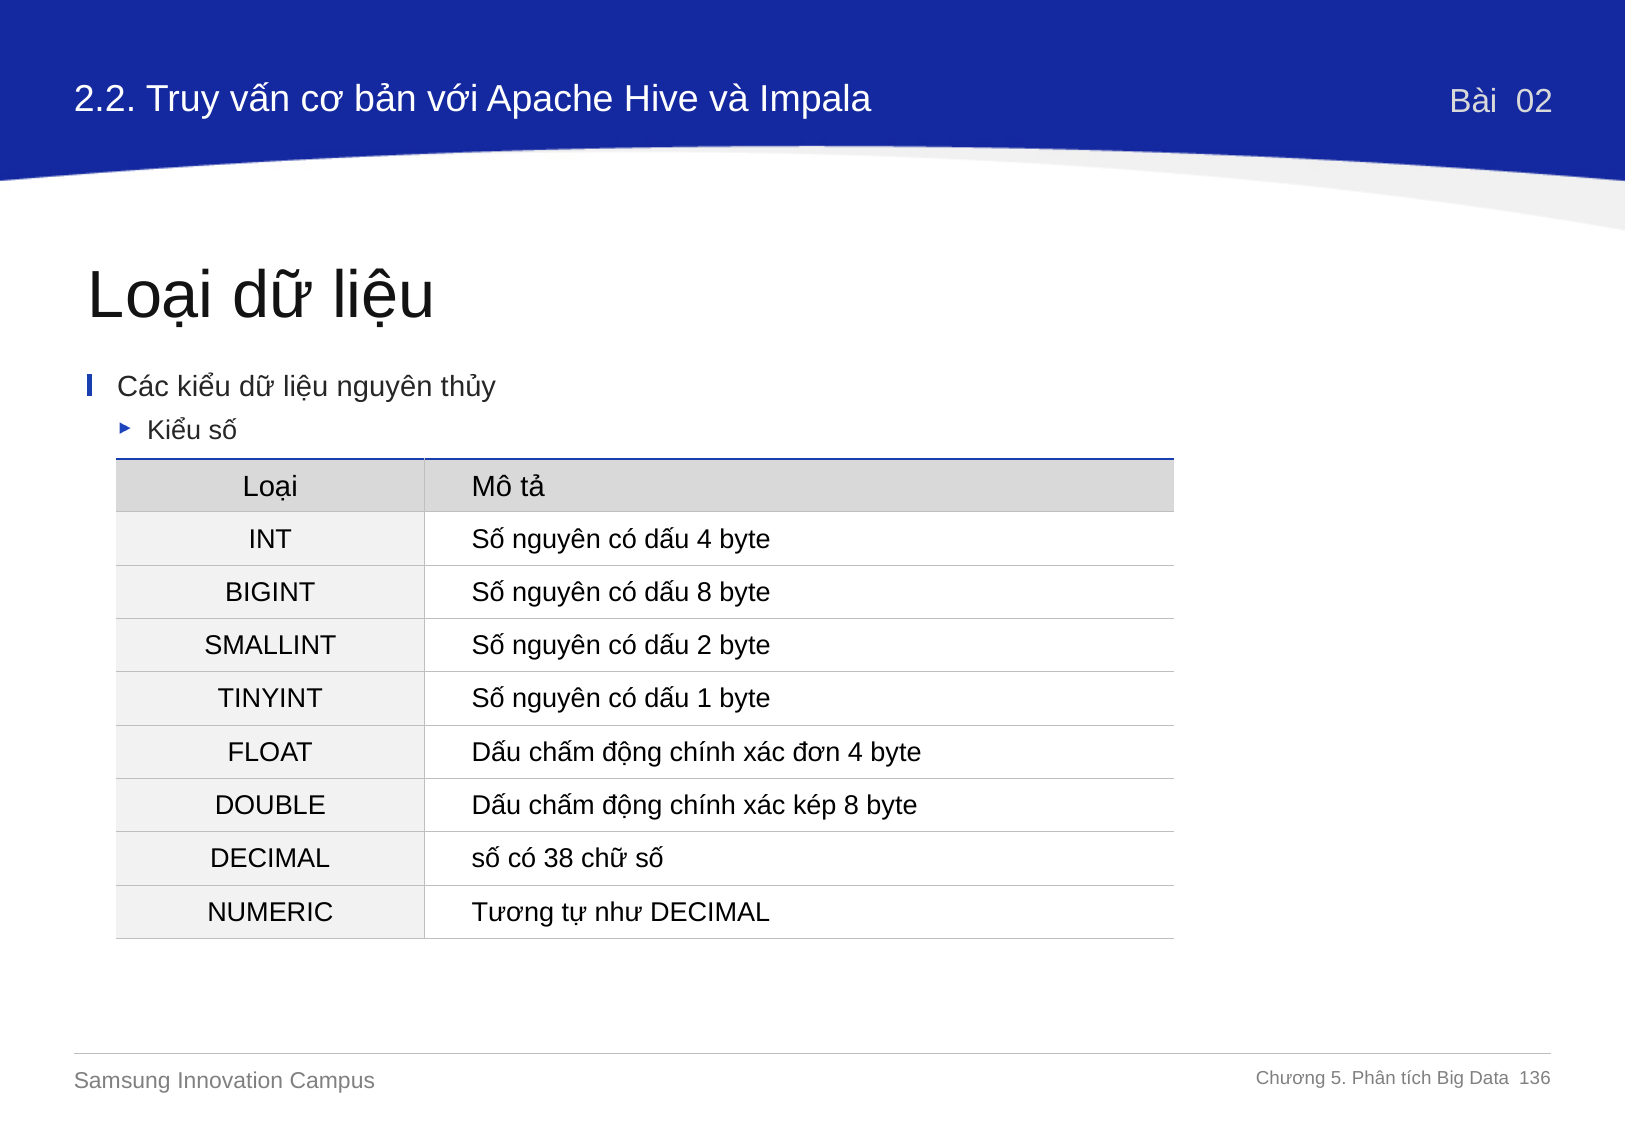

2.2. Truy vấn cơ bản với Apache Hive và Impala
Bài  02
Loại dữ liệu
Các kiểu dữ liệu nguyên thủy
Kiểu số

| Loại | Mô tả |
| --- | --- |
| INT | Số nguyên có dấu 4 byte |
| BIGINT | Số nguyên có dấu 8 byte |
| SMALLINT | Số nguyên có dấu 2 byte |
| TINYINT | Số nguyên có dấu 1 byte |
| FLOAT | Dấu chấm động chính xác đơn 4 byte |
| DOUBLE | Dấu chấm động chính xác kép 8 byte |
| DECIMAL | số có 38 chữ số |
| NUMERIC | Tương tự như DECIMAL |